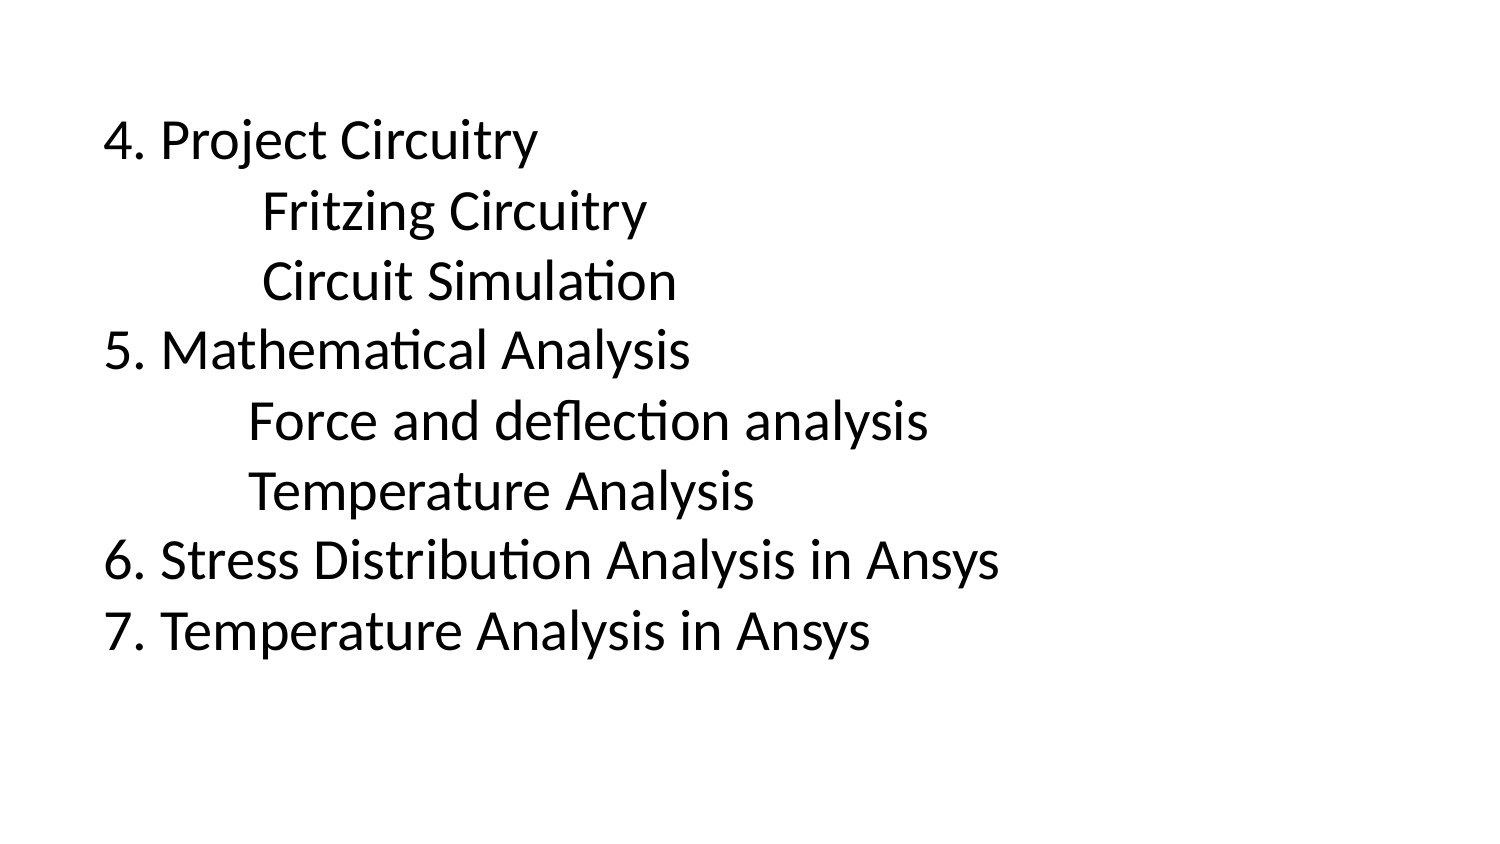

4. Project Circuitry
            Fritzing Circuitry
            Circuit Simulation
5. Mathematical Analysis
           Force and deflection analysis
           Temperature Analysis
6. Stress Distribution Analysis in Ansys
7. Temperature Analysis in Ansys